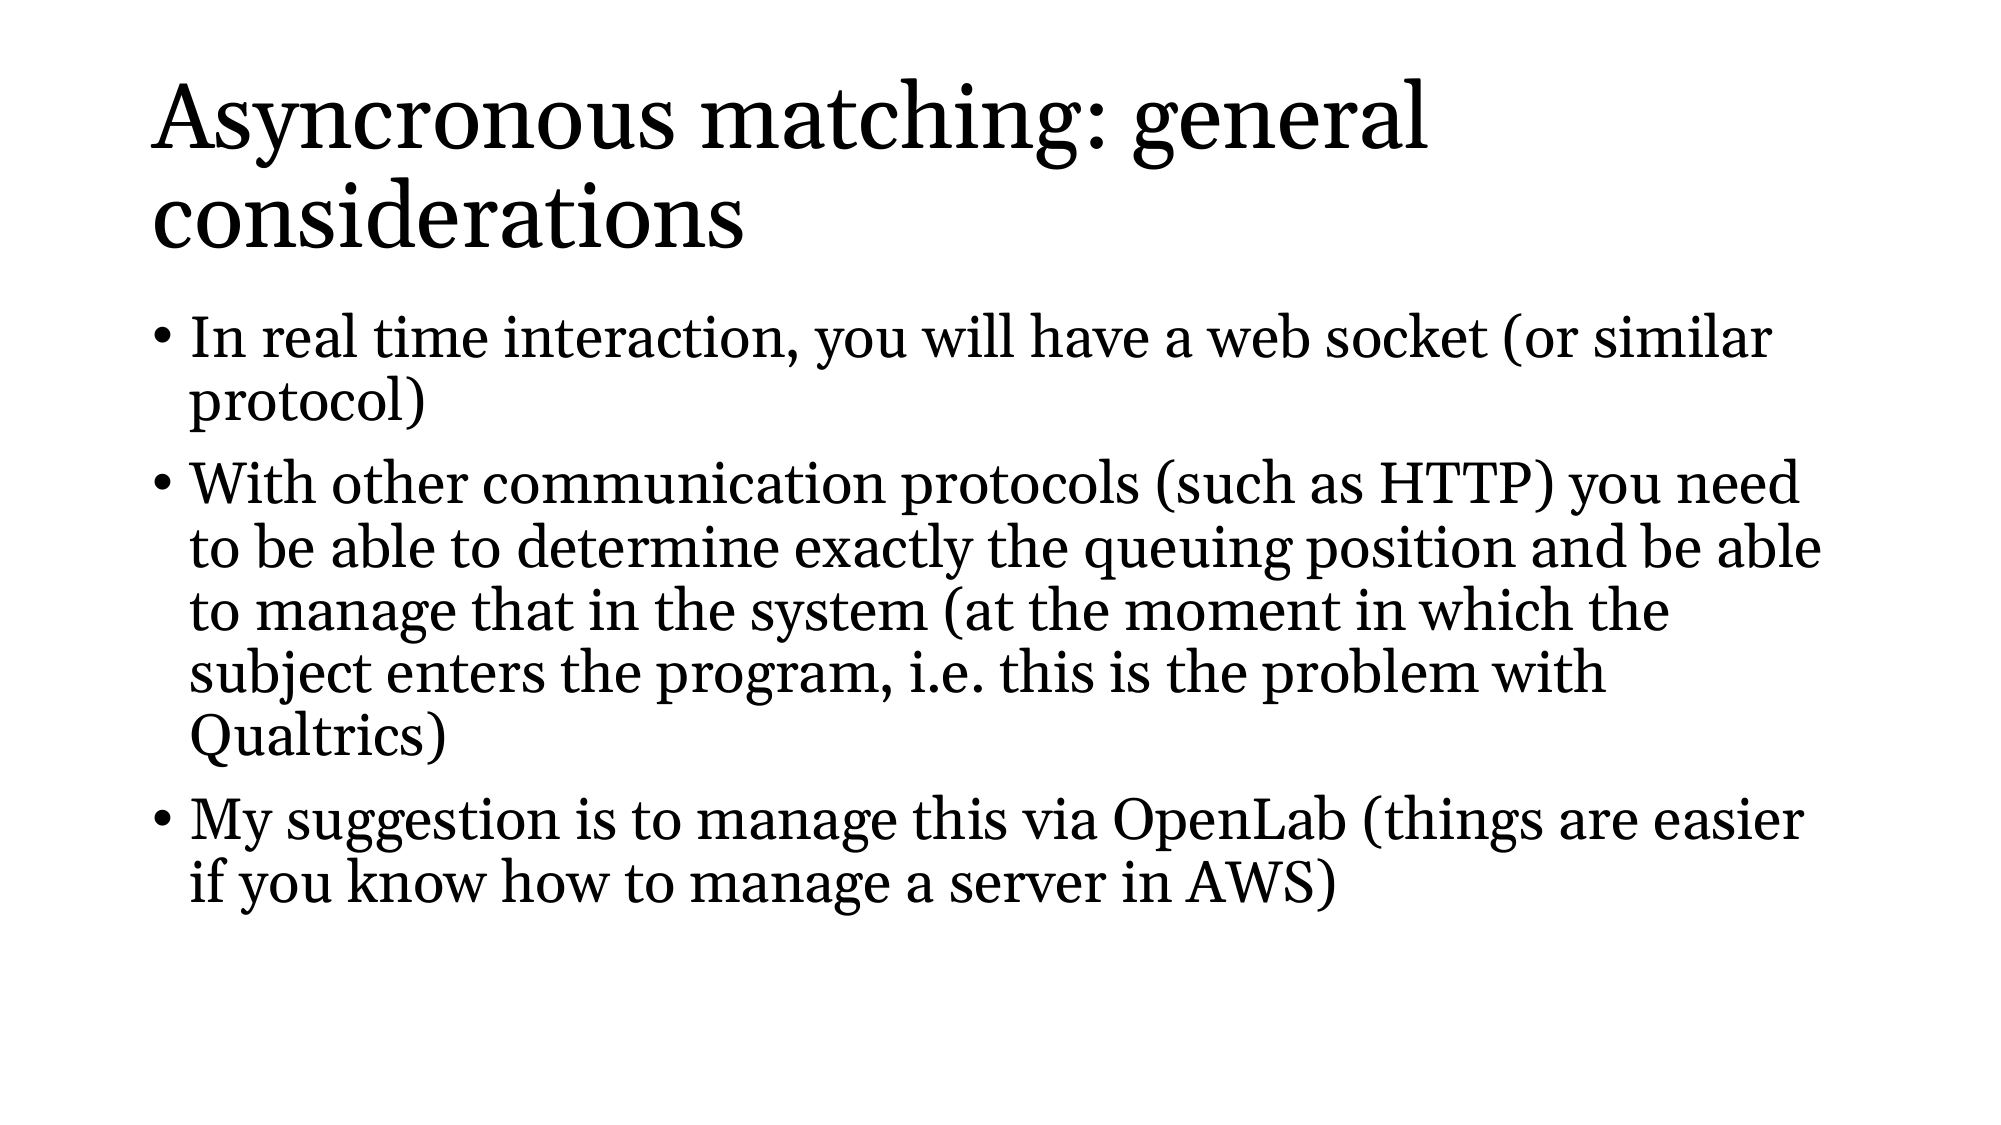

# Asyncronous matching: general considerations
In real time interaction, you will have a web socket (or similar protocol)
With other communication protocols (such as HTTP) you need to be able to determine exactly the queuing position and be able to manage that in the system (at the moment in which the subject enters the program, i.e. this is the problem with Qualtrics)
My suggestion is to manage this via OpenLab (things are easier if you know how to manage a server in AWS)